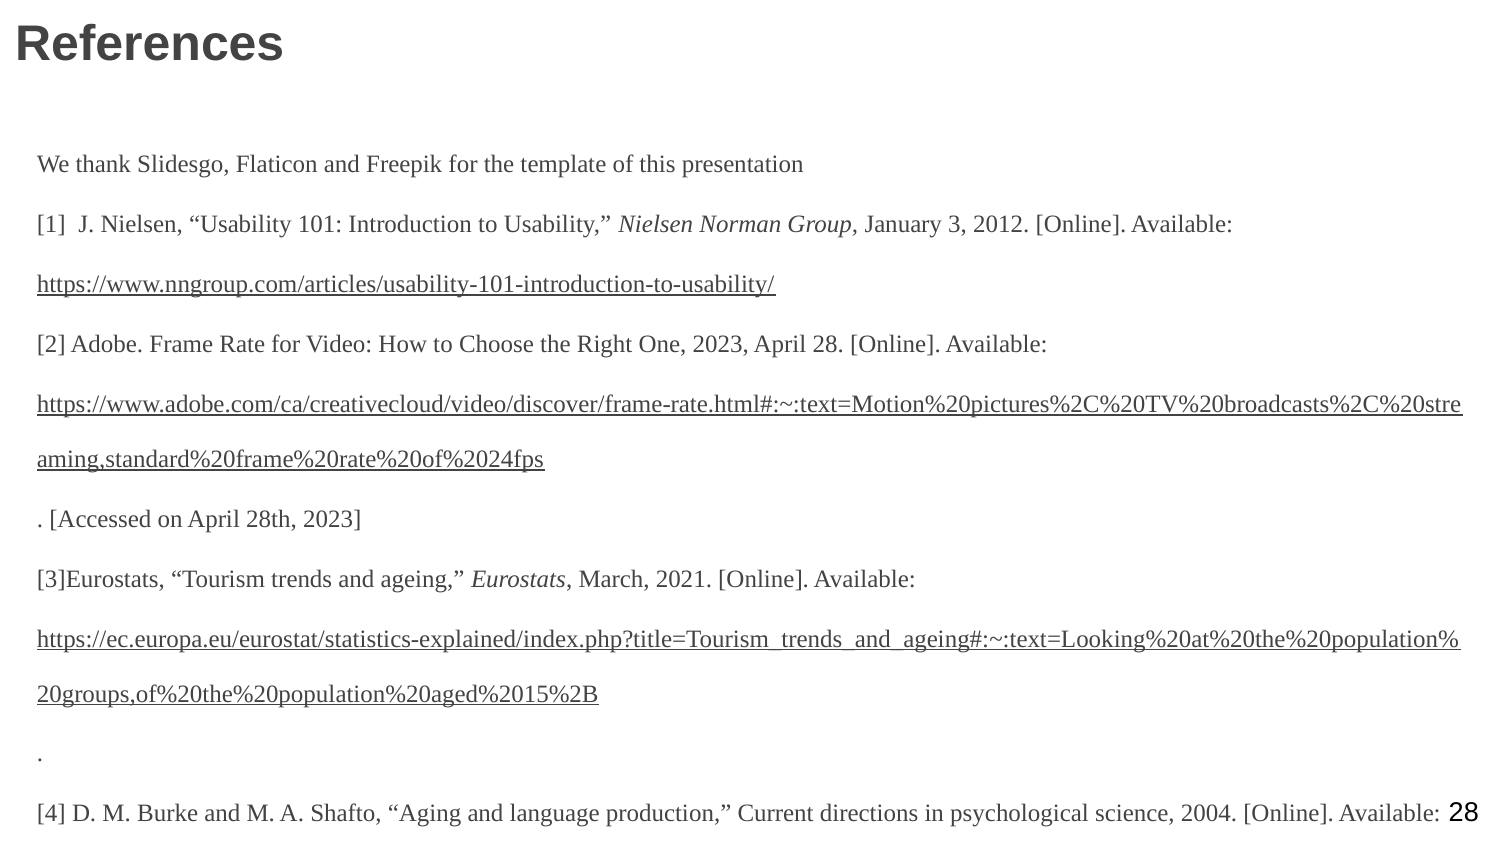

# References
We thank Slidesgo, Flaticon and Freepik for the template of this presentation
[1]  J. Nielsen, “Usability 101: Introduction to Usability,” Nielsen Norman Group, January 3, 2012. [Online]. Available: https://www.nngroup.com/articles/usability-101-introduction-to-usability/
[2] Adobe. Frame Rate for Video: How to Choose the Right One, 2023, April 28. [Online]. Available: https://www.adobe.com/ca/creativecloud/video/discover/frame-rate.html#:~:text=Motion%20pictures%2C%20TV%20broadcasts%2C%20streaming,standard%20frame%20rate%20of%2024fps. [Accessed on April 28th, 2023]
[3]Eurostats, “Tourism trends and ageing,” Eurostats, March, 2021. [Online]. Available: https://ec.europa.eu/eurostat/statistics-explained/index.php?title=Tourism_trends_and_ageing#:~:text=Looking%20at%20the%20population%20groups,of%20the%20population%20aged%2015%2B.
[4] D. M. Burke and M. A. Shafto, “Aging and language production,” Current directions in psychological science, 2004. [Online]. Available: https://www.ncbi.nlm.nih.gov/pmc/articles/PMC2293308/. [Accessed: 29-Apr-2023].
28